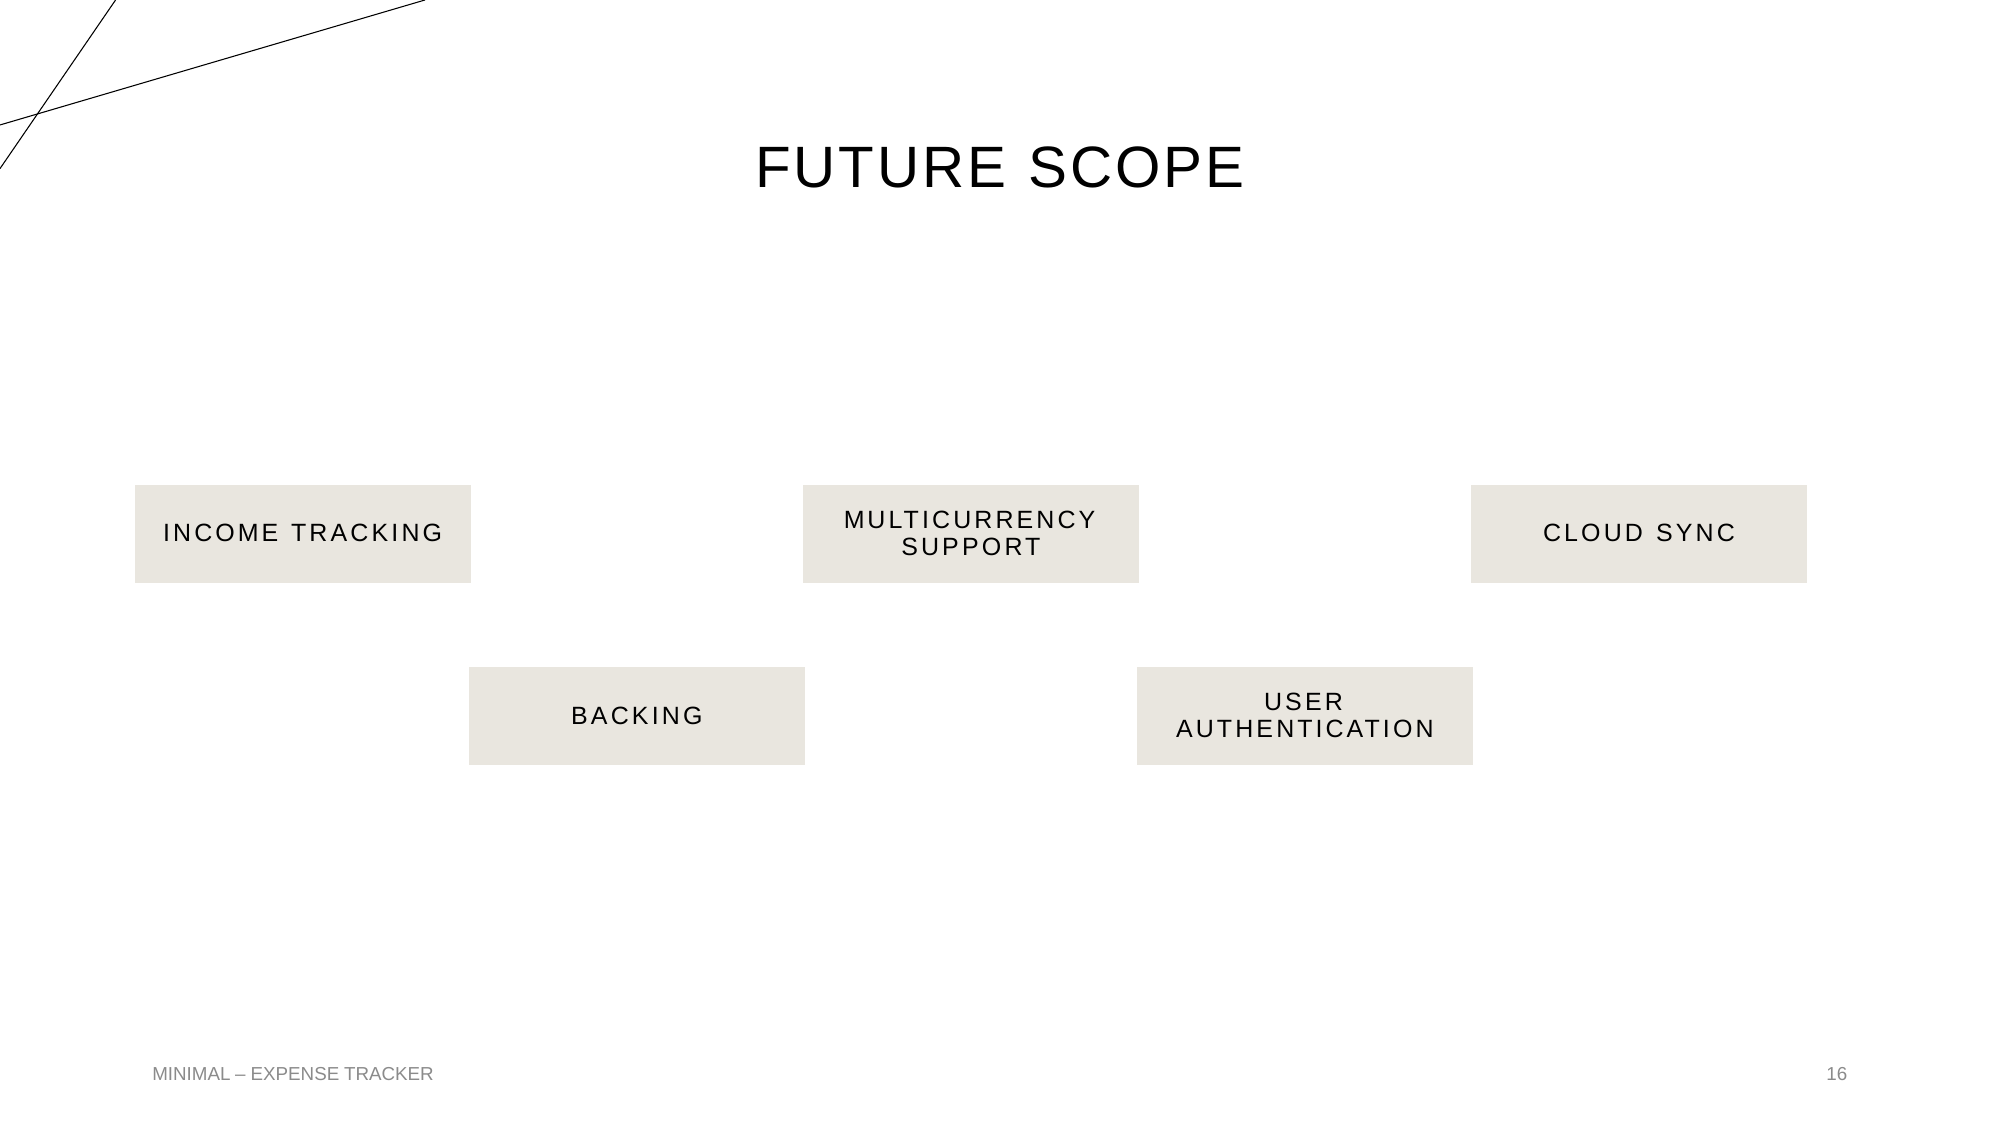

# FUTURE SCOPE
INCOME TRACKING
MULTICURRENCY SUPPORT
CLOUD SYNC
USER AUTHENTICATION
BACKING
MINIMAL – EXPENSE TRACKER
16